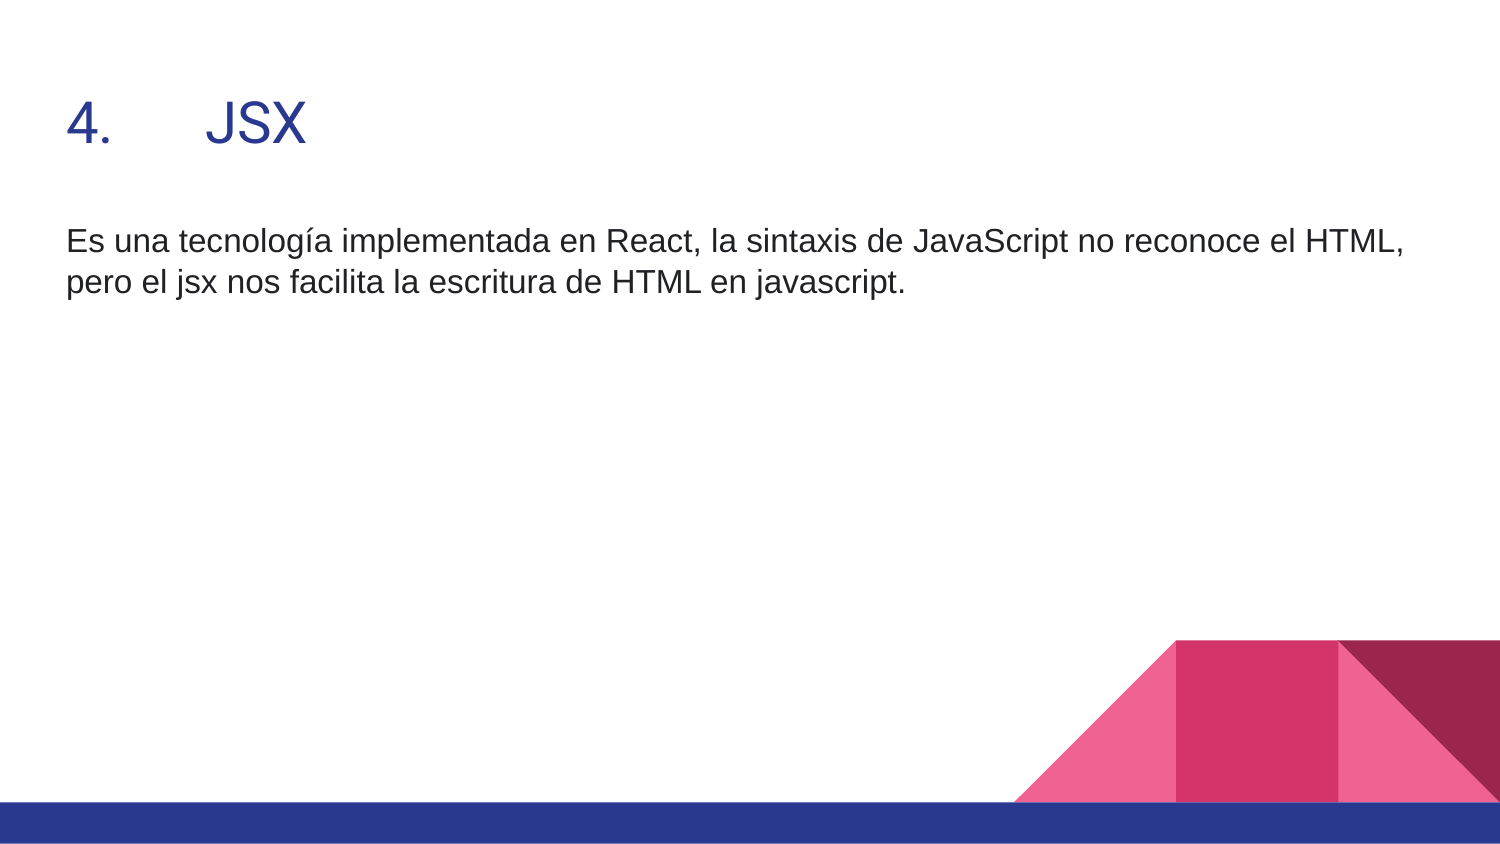

# 4.	JSX
Es una tecnología implementada en React, la sintaxis de JavaScript no reconoce el HTML, pero el jsx nos facilita la escritura de HTML en javascript.